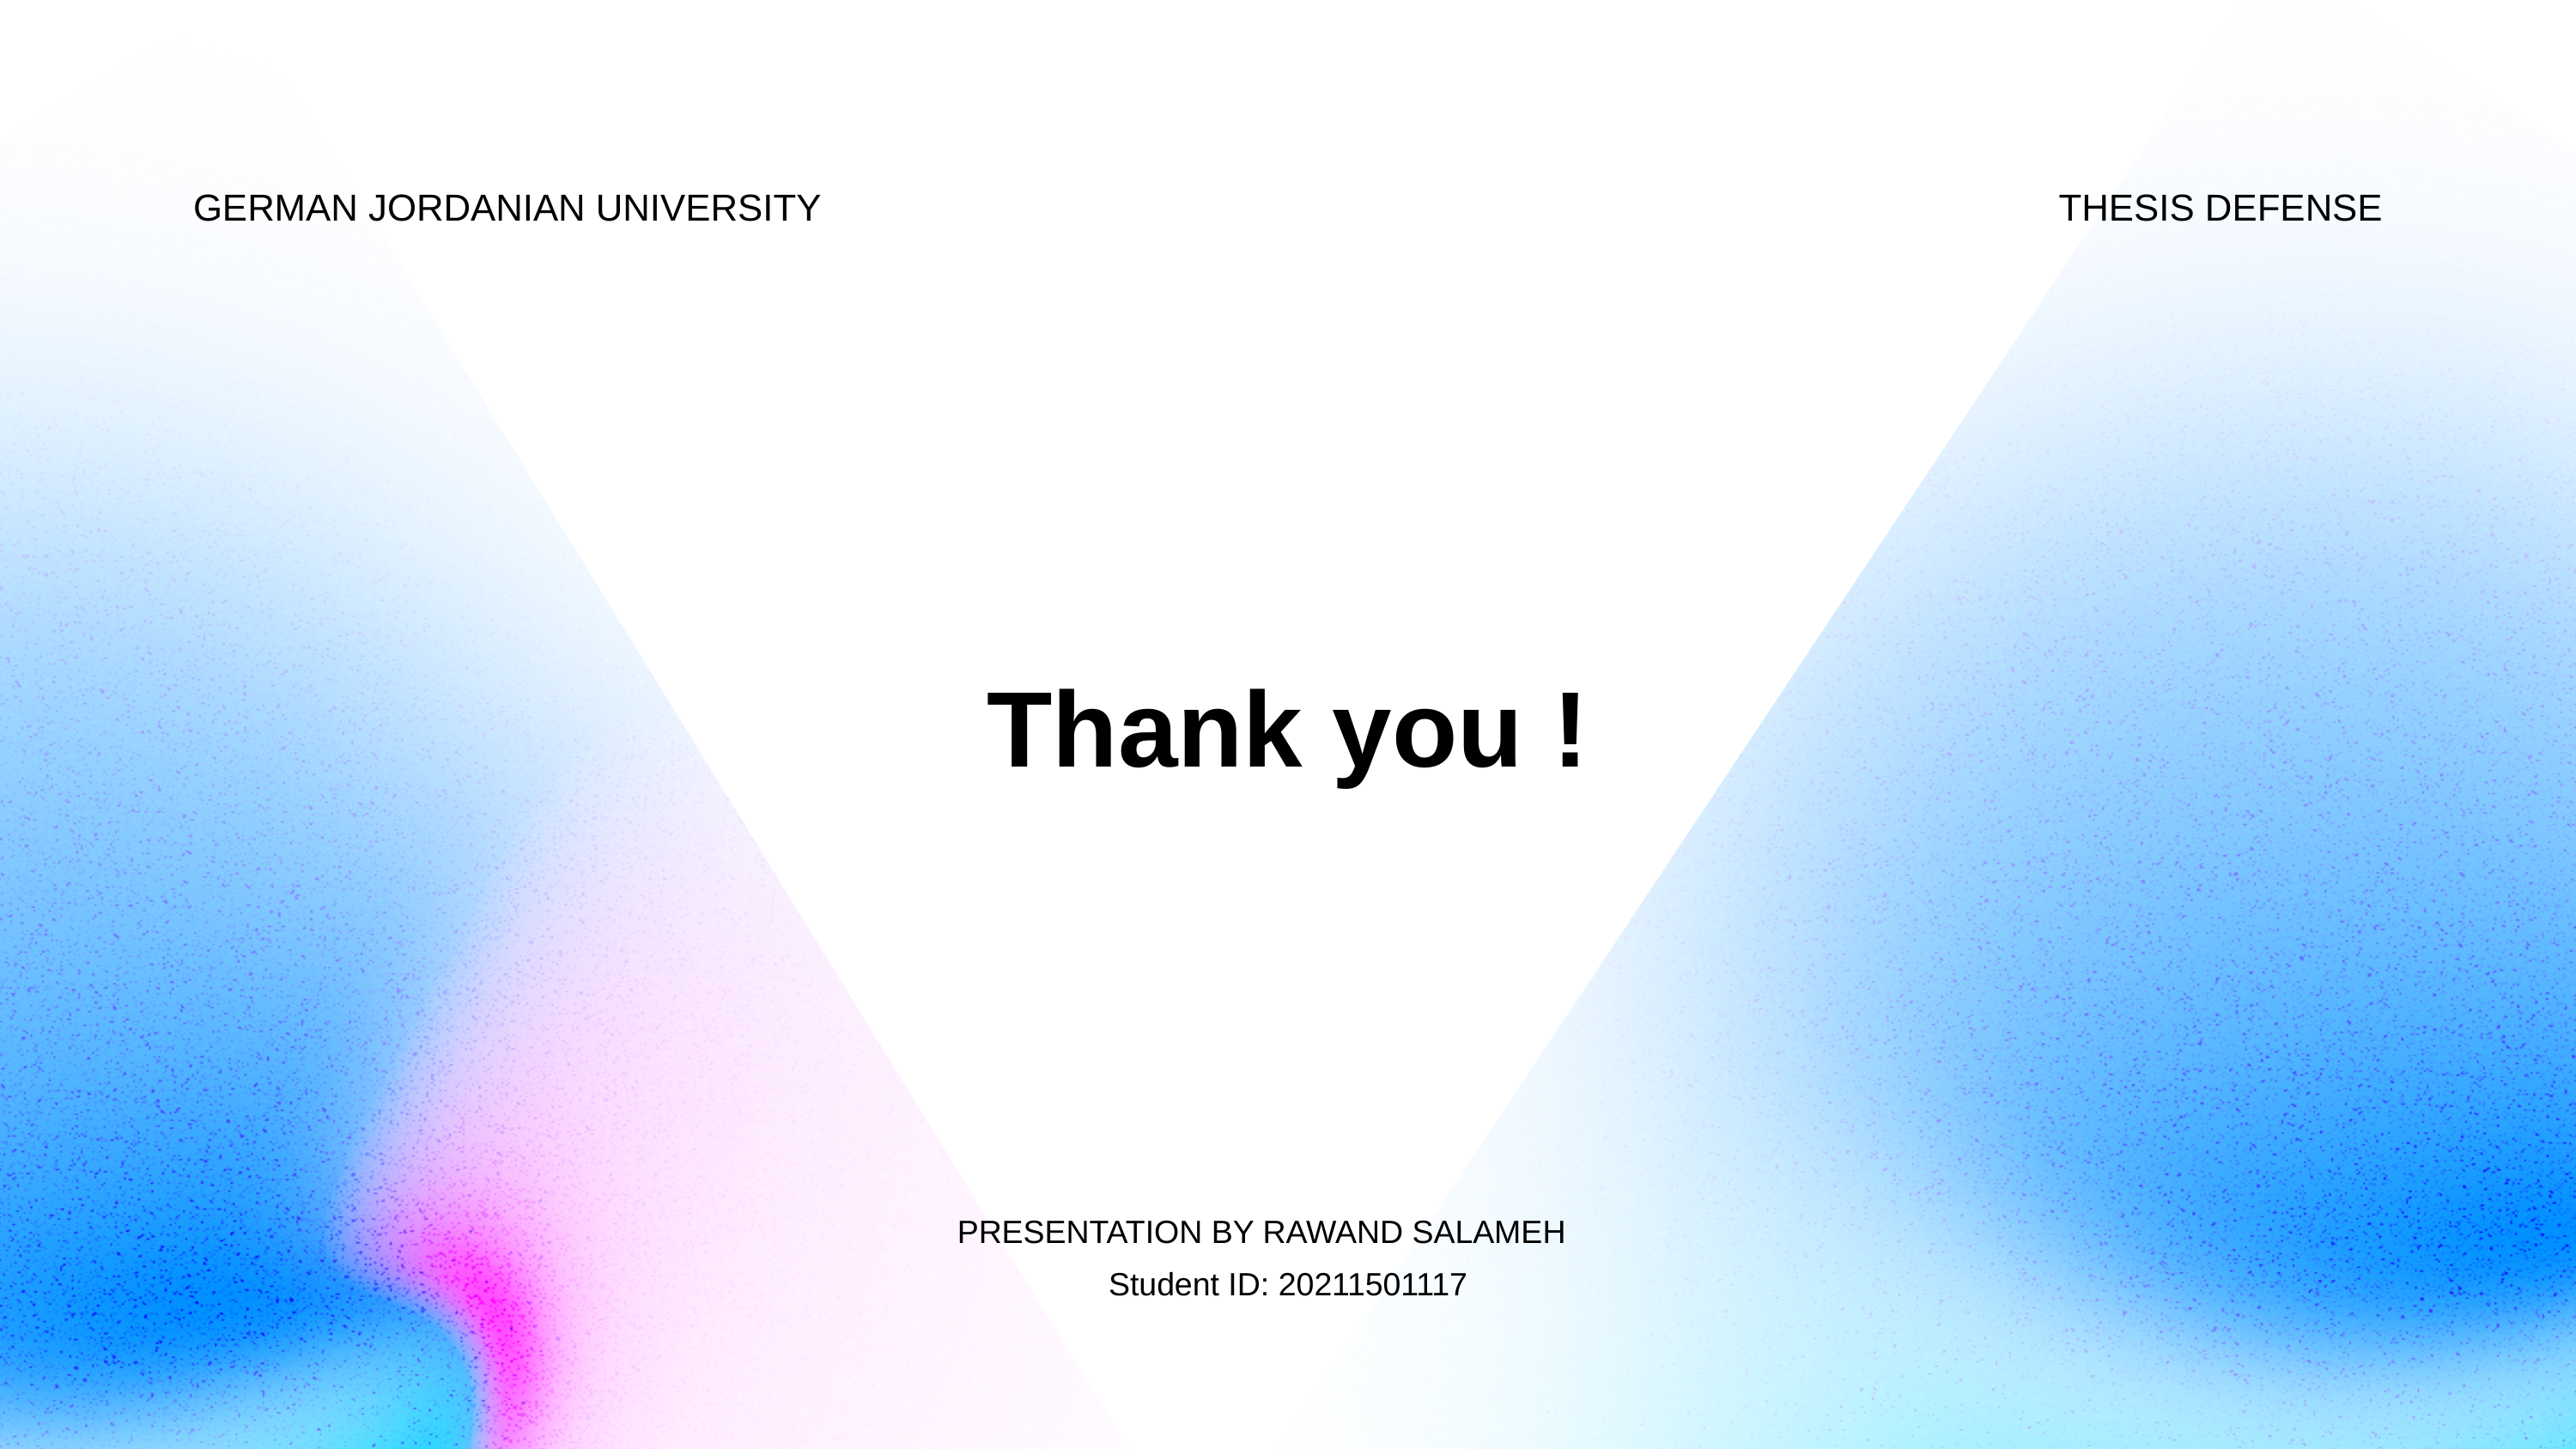

GERMAN JORDANIAN UNIVERSITY
THESIS DEFENSE

# Thank you !
PRESENTATION BY RAWAND SALAMEH
Student ID: 20211501117